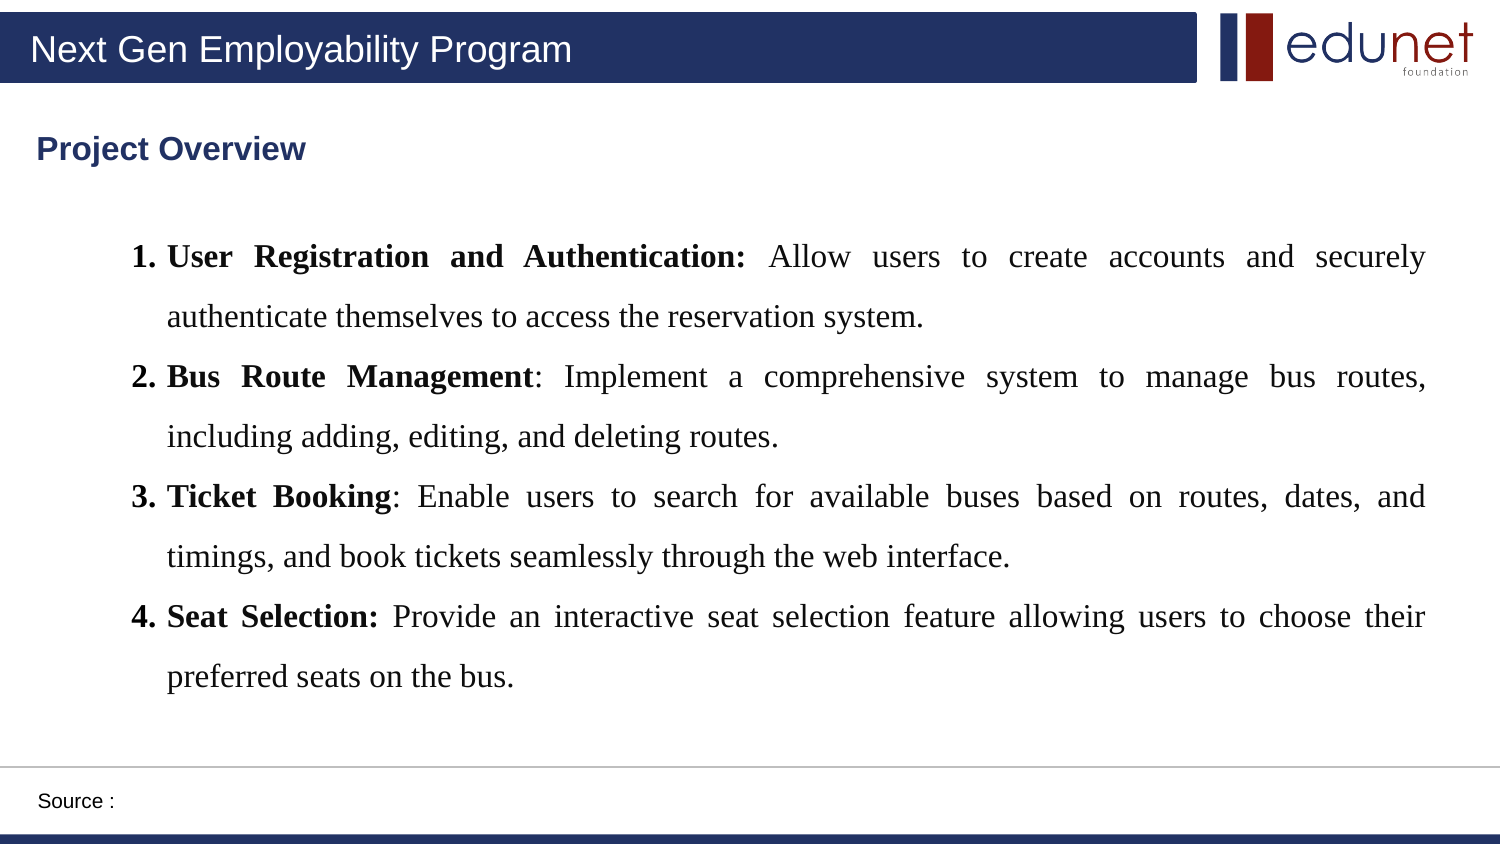

Project Overview
User Registration and Authentication: Allow users to create accounts and securely authenticate themselves to access the reservation system.
Bus Route Management: Implement a comprehensive system to manage bus routes, including adding, editing, and deleting routes.
Ticket Booking: Enable users to search for available buses based on routes, dates, and timings, and book tickets seamlessly through the web interface.
Seat Selection: Provide an interactive seat selection feature allowing users to choose their preferred seats on the bus.
Source :